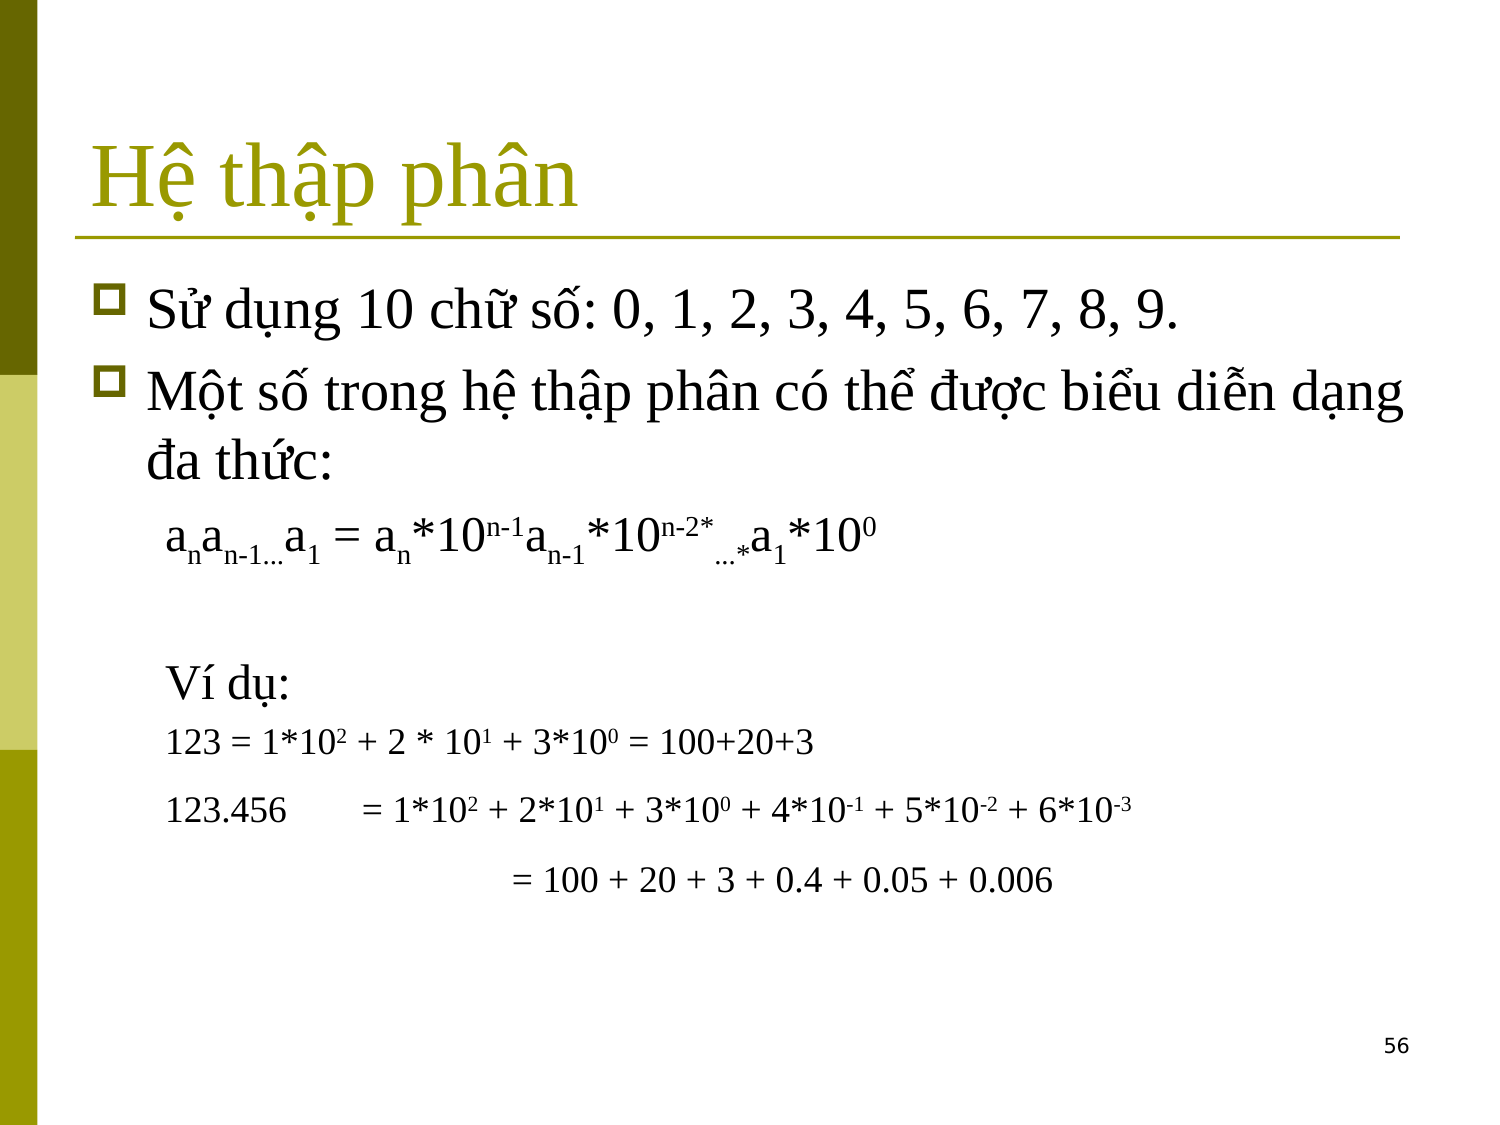

# Hệ thập phân
Sử dụng 10 chữ số: 0, 1, 2, 3, 4, 5, 6, 7, 8, 9.
Một số trong hệ thập phân có thể được biểu diễn dạng đa thức:
anan-1...a1 = an*10n-1an-1*10n-2*...*a1*100

Ví dụ:
123 = 1*102 + 2 * 101 + 3*100 = 100+20+3
123.456 	= 1*102 + 2*101 + 3*100 + 4*10-1 + 5*10-2 + 6*10-3
			= 100 + 20 + 3 + 0.4 + 0.05 + 0.006

56